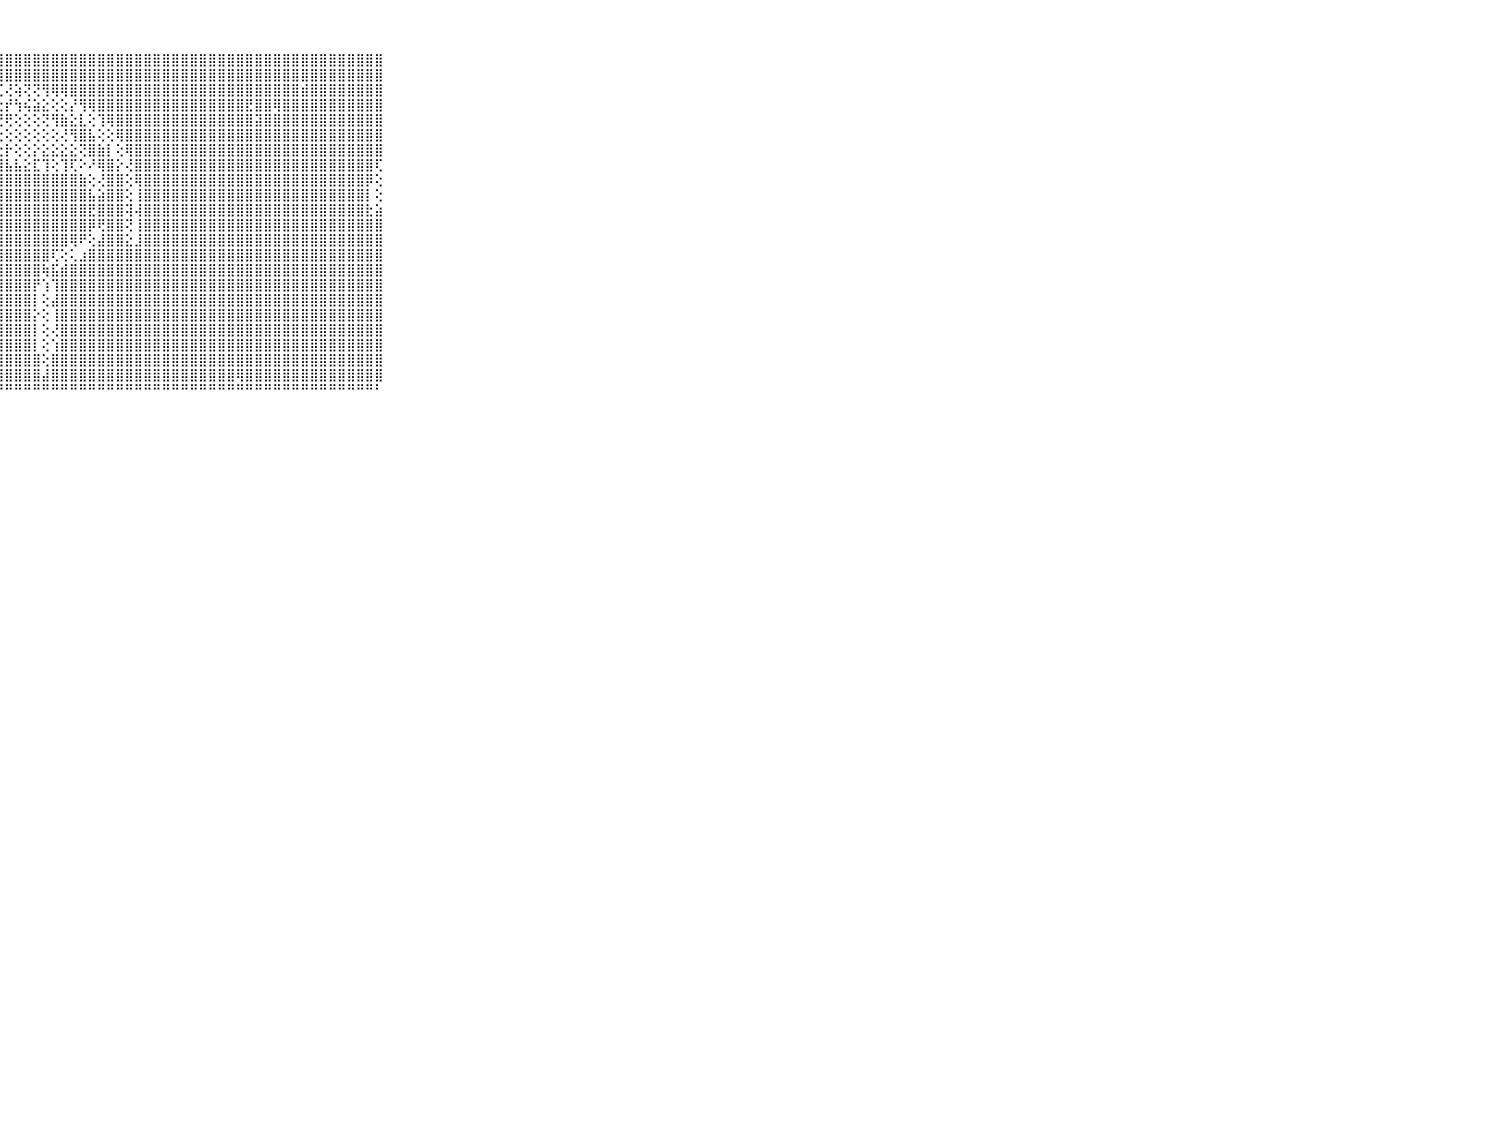

⠀⠀⠀⠀⠀⠀⠀⠀⠀⠀⠀⣿⣿⣿⣿⣿⣿⣿⣿⣿⣿⣿⣿⣿⣿⣿⣿⣿⣿⣿⣿⣿⣿⣿⣿⣿⣿⣿⣿⣿⣿⣿⣿⣿⣿⣿⣿⣿⣿⣿⣿⣿⣿⣿⣿⣿⣿⣿⣿⣿⣿⣿⣿⣿⣿⣿⣿⣿⣿⠀⠀⠀⠀⠀⠀⠀⠀⠀⠀⠀⠀
⠀⠀⠀⠀⠀⠀⠀⠀⠀⠀⠀⣿⣿⣿⣿⣿⣿⣿⣿⣿⣿⣿⣿⣿⣿⣿⣿⣿⣿⣿⣿⣿⣿⣿⣿⣿⣿⣿⣿⣿⣿⣿⣿⣿⣿⣿⣿⣿⣿⣿⣿⣿⣿⣿⣿⣿⣿⣿⣿⣿⣿⣿⣿⣿⣿⣿⣿⣿⣿⠀⠀⠀⠀⠀⠀⠀⠀⠀⠀⠀⠀
⠀⠀⠀⠀⠀⠀⠀⠀⠀⠀⠀⣿⣿⣿⣿⣿⣿⣿⣿⣿⣿⣿⣿⣿⢟⡫⢝⣏⢜⢵⢝⢝⢻⢿⢿⣿⣿⣿⣿⣿⣿⣿⣿⣿⣿⣿⣿⣿⣿⣿⣿⣿⣿⣿⣿⣿⣿⣿⣿⣿⣾⣿⣿⣿⣿⣿⣿⣿⣿⠀⠀⠀⠀⠀⠀⠀⠀⠀⠀⠀⠀
⠀⠀⠀⠀⠀⠀⠀⠀⠀⠀⠀⣿⣿⣿⣿⣿⣿⣿⣿⣿⣿⣿⣟⣋⣘⣙⣙⣕⡞⢳⢮⣵⣕⢕⢕⡜⢻⢿⣿⣿⣿⣿⣿⣿⣿⣿⣿⣿⣿⣿⣿⣿⣿⣿⣟⣿⣿⢿⣿⣿⣿⣿⣿⣿⣿⣿⣿⣿⣿⠀⠀⠀⠀⠀⠀⠀⠀⠀⠀⠀⠀
⠀⠀⠀⠀⠀⠀⠀⠀⠀⠀⠀⣿⣿⣿⣿⣿⣿⣟⣇⡕⢝⢝⢝⢝⢝⢝⢝⢟⢟⢕⢕⢕⢝⢻⣷⣕⣇⢕⢹⢿⣿⣿⣿⣿⣿⣿⣿⣿⣿⣿⣿⣿⣿⣿⣿⣽⣿⣿⣿⣿⣿⣿⣿⣿⣿⣿⣿⣿⣿⠀⠀⠀⠀⠀⠀⠀⠀⠀⠀⠀⠀
⠀⠀⠀⠀⠀⠀⠀⠀⠀⠀⠀⣿⣿⣿⣿⡟⢕⢕⢱⢕⢕⢕⢕⢕⢕⢕⢕⢕⢕⢕⢕⢕⢕⢕⢜⢻⣿⣧⢕⢕⢿⣿⣿⣿⣿⣿⣿⣿⣿⣿⣿⣿⣿⣿⣿⣿⣿⣿⣿⣿⣿⣿⣿⣿⣿⣿⣿⣿⣿⠀⠀⠀⠀⠀⠀⠀⠀⠀⠀⠀⠀
⠀⠀⠀⠀⠀⠀⠀⠀⠀⠀⠀⣿⣿⣿⣿⣯⣷⣧⣼⣵⣱⣇⣕⢕⢕⢕⢕⢗⡗⢕⢕⡕⣕⣕⣕⣕⢝⣿⣷⡇⢕⢿⣿⣿⣿⣿⣿⣿⣿⣿⣿⣿⣿⣿⣿⣿⣿⣿⣿⣿⣿⣿⣿⣿⣿⣿⣿⣿⣿⠀⠀⠀⠀⠀⠀⠀⠀⠀⠀⠀⠀
⠀⠀⠀⠀⠀⠀⠀⠀⠀⠀⠀⣿⣿⣿⣿⣿⣿⣿⣿⣿⣿⣿⣿⣷⣿⣿⣿⣿⣧⣧⣕⣏⢹⢕⢹⢏⠕⠜⢿⣿⡕⢜⣿⣿⣿⣿⣿⣿⣿⣿⣿⣿⣿⣿⣿⣿⣿⣿⣿⣿⣿⣿⣿⣿⣿⣿⣿⣿⢏⠀⠀⠀⠀⠀⠀⠀⠀⠀⠀⠀⠀
⠀⠀⠀⠀⠀⠀⠀⠀⠀⠀⠀⣿⣿⣿⣿⣿⣿⣿⣿⣿⣿⣿⣿⣿⣿⣿⣿⣿⣿⣿⣿⣿⣿⣿⣿⣿⣷⢕⢜⣿⣿⢕⢿⣿⣿⣿⣿⣿⣿⣿⣿⣿⣿⣿⣿⣿⣿⣿⣿⣿⣿⣿⣿⣿⣿⣿⣿⡿⢕⠀⠀⠀⠀⠀⠀⠀⠀⠀⠀⠀⠀
⠀⠀⠀⠀⠀⠀⠀⠀⠀⠀⠀⣿⣿⣿⣿⣿⣿⣿⣿⣿⣿⣿⣿⣿⣿⣿⣿⣿⣿⣿⣿⣿⣿⣿⣿⣿⣿⣧⣵⣿⣿⢕⢸⣿⣿⣿⣿⣿⣿⣿⣿⣿⣿⣿⣿⣿⣿⣿⣿⣿⣿⣿⣿⣿⣿⣿⣿⡇⢕⠀⠀⠀⠀⠀⠀⠀⠀⠀⠀⠀⠀
⠀⠀⠀⠀⠀⠀⠀⠀⠀⠀⠀⣿⣿⣿⣿⣿⣿⣿⣿⣿⣿⣿⣿⣿⣿⣿⣿⣿⣿⣿⣿⣿⣿⣿⣿⣿⣿⣟⣿⣿⣿⢽⢼⣿⣿⣿⣿⣿⣿⣿⣿⣿⣿⣿⣿⣿⣿⣿⣿⣿⣿⣿⣿⣿⣿⣿⣿⣗⣵⠀⠀⠀⠀⠀⠀⠀⠀⠀⠀⠀⠀
⠀⠀⠀⠀⠀⠀⠀⠀⠀⠀⠀⣿⣿⣿⣿⣿⣿⣿⣿⣿⣿⣿⣿⣿⣿⣿⣿⣿⣿⣿⣿⣿⣿⣿⣿⣿⣿⡿⢟⣿⣿⢝⢸⣿⣿⣿⣿⣿⣿⣿⣿⣿⣿⣿⣿⣿⣿⣿⣿⣿⣿⣿⣿⣿⣿⣿⣿⣿⣿⠀⠀⠀⠀⠀⠀⠀⠀⠀⠀⠀⠀
⠀⠀⠀⠀⠀⠀⠀⠀⠀⠀⠀⣿⣿⣿⣿⣿⣿⣿⣿⣿⣿⣿⣿⣿⣿⣿⣿⣿⣿⣿⣿⣿⣿⣿⣿⢿⠟⢕⣼⣿⣿⣕⣸⣿⣿⣿⣿⣿⣿⣿⣿⣿⣿⣿⣿⣿⣿⣿⣿⣿⣿⣿⣿⣿⣿⣿⣿⣿⣿⠀⠀⠀⠀⠀⠀⠀⠀⠀⠀⠀⠀
⠀⠀⠀⠀⠀⠀⠀⠀⠀⠀⠀⣿⣿⣿⣿⣿⣿⣿⣿⣿⣿⣿⣿⣿⣿⣿⣿⣿⣿⣿⣿⣿⣿⢏⢕⢅⣰⣿⣿⣿⣿⣿⣿⣿⣿⣿⣿⣿⣿⣿⣿⣿⣿⣿⣿⣿⣿⣿⣿⣿⣿⣿⣿⣿⣿⣿⣿⣿⣿⠀⠀⠀⠀⠀⠀⠀⠀⠀⠀⠀⠀
⠀⠀⠀⠀⠀⠀⠀⠀⠀⠀⠀⣿⣿⣿⣿⣿⣿⣿⣿⣿⣿⣿⣿⣿⣿⣿⣿⣿⣿⣿⣿⣿⢷⣯⣾⣿⣿⣿⣿⣿⣿⣿⣿⣿⣿⣿⣿⣿⣿⣿⣿⣿⣿⣿⣿⣿⣿⣿⣿⣿⣿⣿⣿⣿⣿⣿⣿⣿⣿⠀⠀⠀⠀⠀⠀⠀⠀⠀⠀⠀⠀
⠀⠀⠀⠀⠀⠀⠀⠀⠀⠀⠀⣿⣿⣿⣿⣿⣿⣿⣿⣿⣿⣿⣿⣿⣿⣿⣿⣿⣿⣿⣿⡟⢱⢹⣿⣿⣿⣿⣿⣿⣿⣿⣿⣿⣿⣿⣿⣿⣿⣿⣿⣿⣿⣿⣿⣿⣿⣿⣿⣿⣿⣿⣿⣿⣿⣿⣿⣿⣿⠀⠀⠀⠀⠀⠀⠀⠀⠀⠀⠀⠀
⠀⠀⠀⠀⠀⠀⠀⠀⠀⠀⠀⣿⣿⣿⣿⣿⣿⣿⣿⣿⣿⣿⣿⣿⣿⣿⣿⣿⣿⣿⣿⡇⢕⣼⣿⣿⣿⣿⣿⣿⣿⣿⣿⣿⣿⣿⣿⣿⣿⣿⣿⣿⣿⣿⣿⣿⣿⣿⣿⣿⣿⣿⣿⣿⣿⣿⣿⣿⣿⠀⠀⠀⠀⠀⠀⠀⠀⠀⠀⠀⠀
⠀⠀⠀⠀⠀⠀⠀⠀⠀⠀⠀⣿⣿⣿⣿⣿⣿⣿⣿⣿⣿⣿⣿⣿⣿⣿⣿⣿⣿⣿⣿⡕⢕⢸⣿⣿⣿⣿⣿⣿⣿⣿⣿⣿⣿⣿⣿⣿⣿⣿⣿⣿⣿⣿⣿⣿⣿⣿⣿⣿⣿⣿⣿⣿⣿⣿⣿⣿⣿⠀⠀⠀⠀⠀⠀⠀⠀⠀⠀⠀⠀
⠀⠀⠀⠀⠀⠀⠀⠀⠀⠀⠀⣿⣿⣿⣿⣿⣿⣿⣿⣿⣿⣿⣿⣿⣿⣿⣿⣿⣿⣿⣿⡇⢕⢜⣿⣿⣿⣿⣿⣿⣿⣿⣿⣿⣿⣿⣿⣿⣿⣿⣿⣿⣿⣿⣿⣿⣿⣿⣿⣿⣿⣿⣿⣿⣿⣿⣿⣿⣿⠀⠀⠀⠀⠀⠀⠀⠀⠀⠀⠀⠀
⠀⠀⠀⠀⠀⠀⠀⠀⠀⠀⠀⣿⣿⣿⣿⣿⣿⣿⣿⣿⣿⣿⣿⣿⣿⣿⣿⣿⣿⣿⣿⡇⢕⢱⣿⣿⣿⣿⣿⣿⣿⣿⣿⣿⣿⣿⣿⣿⣿⣿⣿⣿⣿⣿⣿⣿⣿⣿⣿⣿⣿⣿⣿⣿⣿⣿⣿⣿⣿⠀⠀⠀⠀⠀⠀⠀⠀⠀⠀⠀⠀
⠀⠀⠀⠀⠀⠀⠀⠀⠀⠀⠀⣿⣿⣿⣿⣿⣿⣿⣿⣿⣿⣿⣿⣿⣿⣿⣿⣿⣿⣿⣿⣿⢕⣿⣿⣿⣿⣿⣿⣿⣿⣿⣿⣿⣿⣿⣿⣿⣿⣿⣿⣿⣿⣿⣿⣿⣿⣿⣿⣿⣿⣿⣿⣿⣿⣿⣿⣿⣿⠀⠀⠀⠀⠀⠀⠀⠀⠀⠀⠀⠀
⠀⠀⠀⠀⠀⠀⠀⠀⠀⠀⠀⣿⣿⣿⣿⣿⣿⣿⣿⣿⣿⣿⣿⣿⣿⣿⣿⣿⣿⣿⣿⣿⣼⣿⣿⣿⣿⣿⣿⣿⣿⣿⣿⣿⣿⣿⣿⣿⣿⣿⣿⣿⣿⢿⣿⣿⣿⣿⣿⣿⣿⣿⣿⣿⣿⣿⣿⣿⣿⠀⠀⠀⠀⠀⠀⠀⠀⠀⠀⠀⠀
⠀⠀⠀⠀⠀⠀⠀⠀⠀⠀⠀⠛⠛⠛⠛⠛⠛⠛⠛⠛⠛⠛⠛⠛⠛⠛⠛⠛⠛⠛⠛⠛⠛⠛⠛⠛⠛⠛⠛⠛⠛⠛⠛⠛⠛⠛⠛⠛⠛⠛⠛⠛⠛⠛⠛⠛⠛⠛⠛⠛⠛⠛⠛⠛⠛⠛⠛⠛⠃⠀⠀⠀⠀⠀⠀⠀⠀⠀⠀⠀⠀